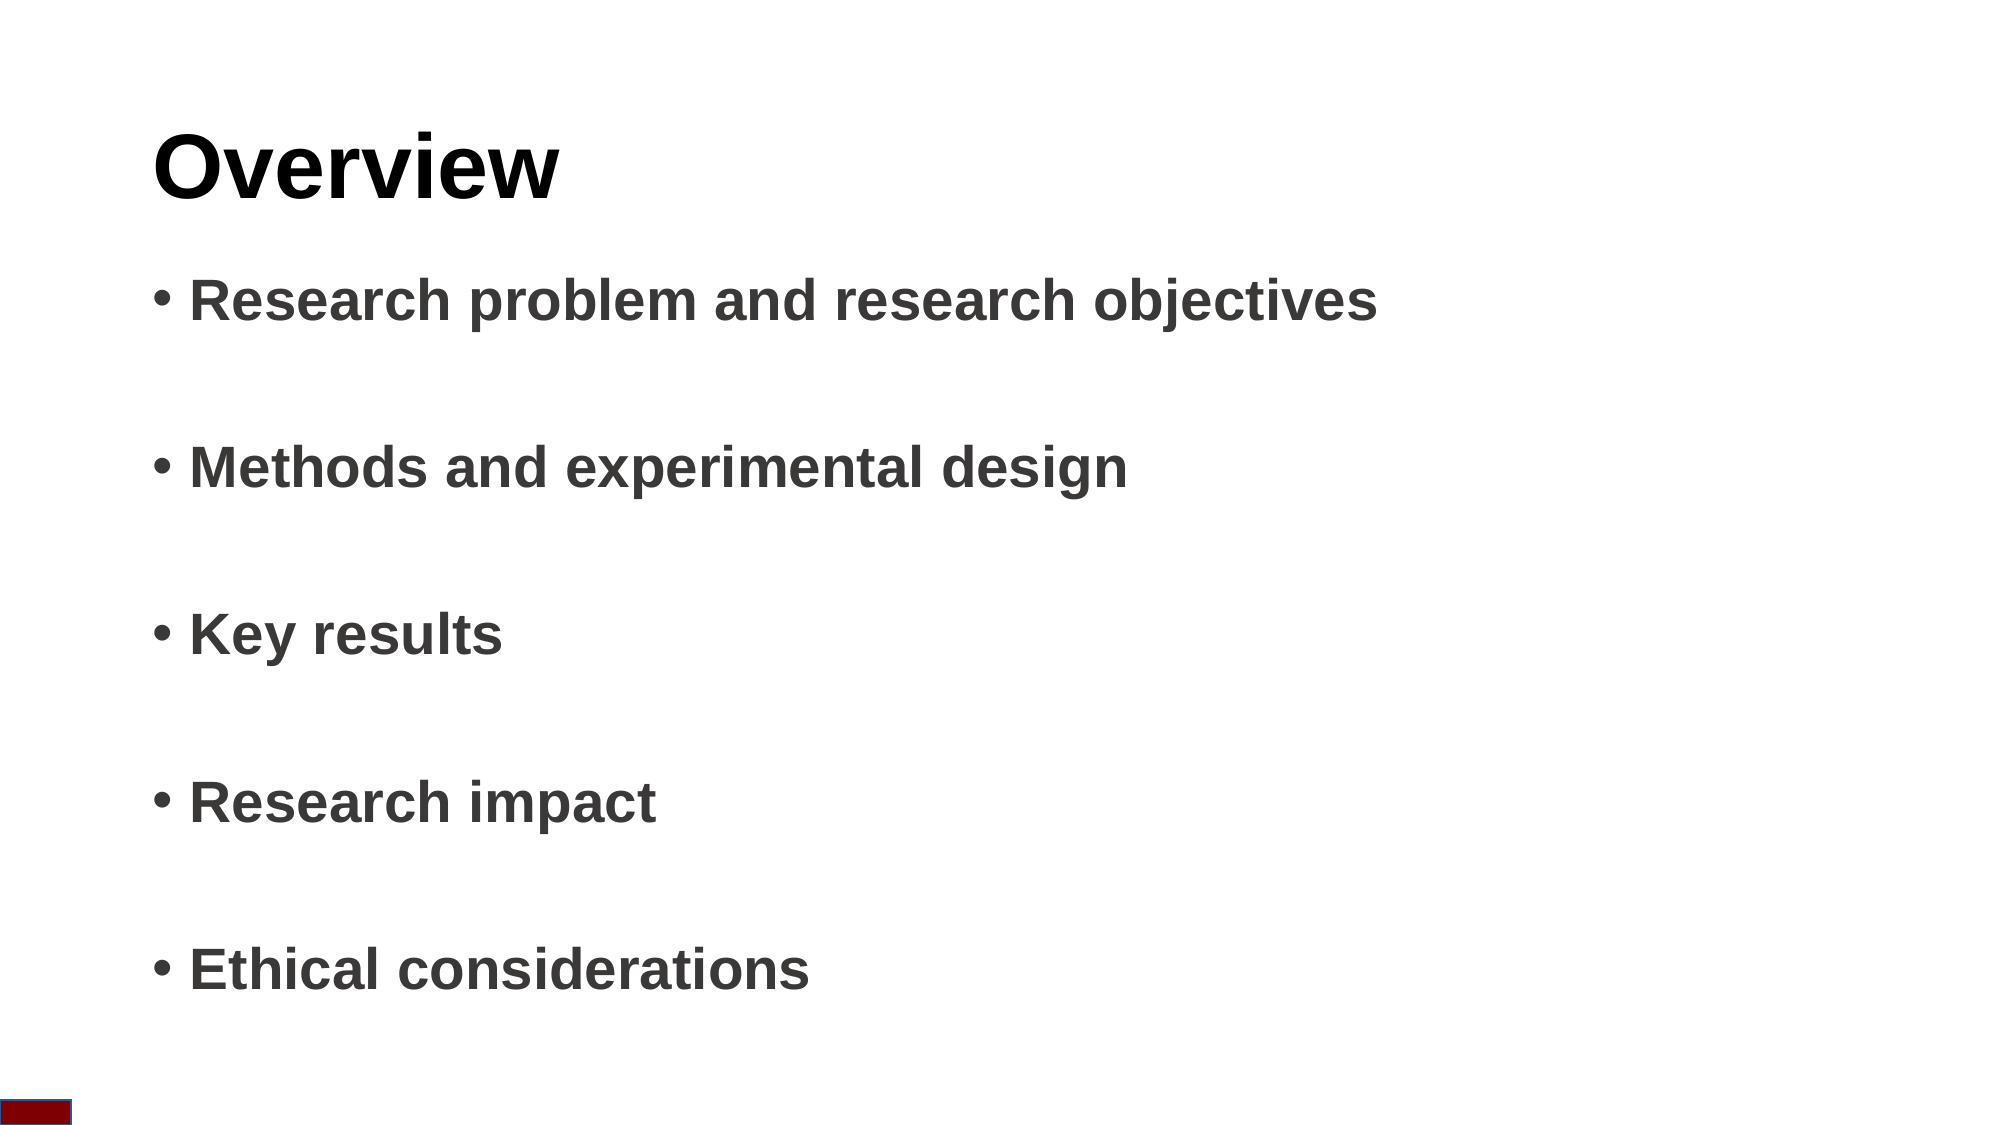

# Overview
Research problem and research objectives

Methods and experimental design

Key results

Research impact

Ethical considerations